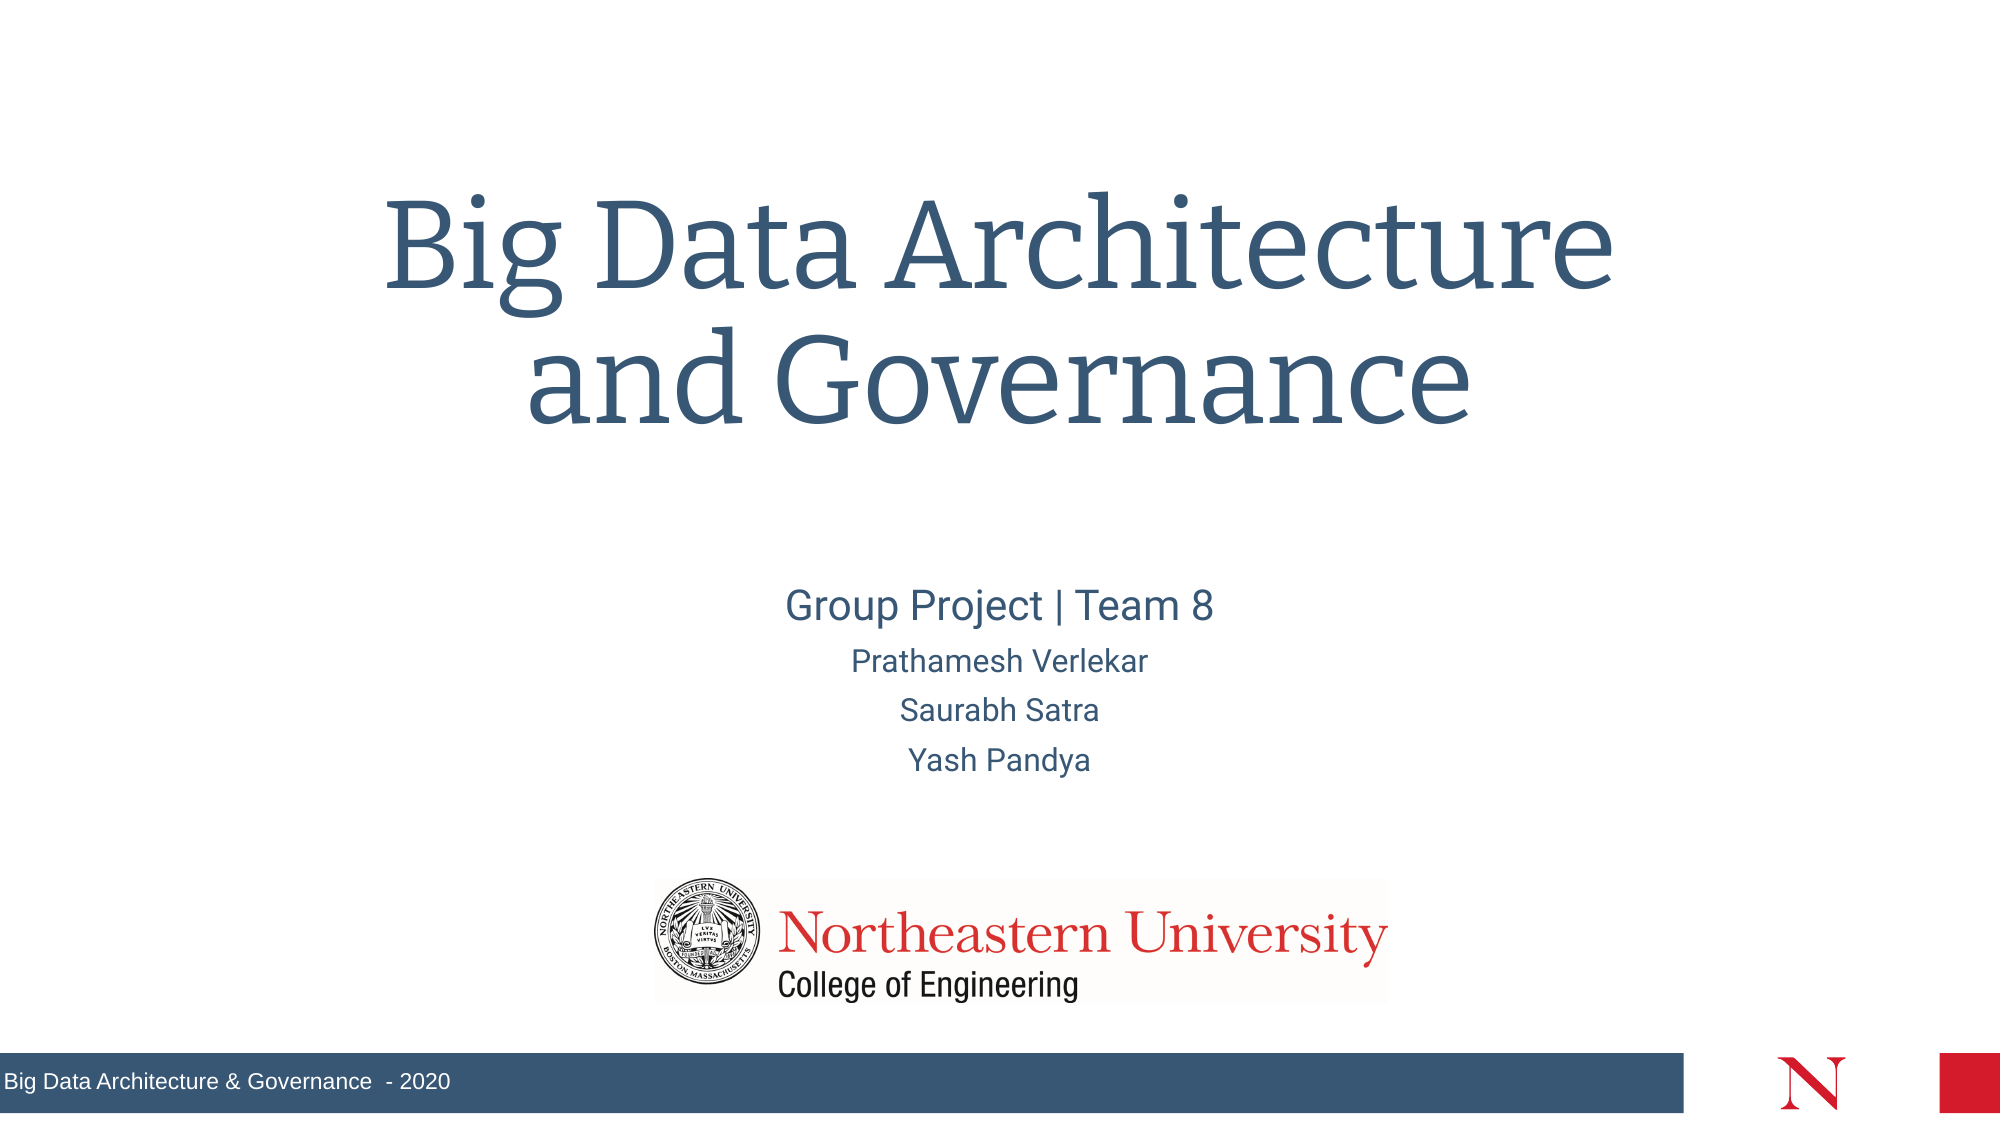

# Big Data Architecture and Governance

Group Project | Team 8
Prathamesh Verlekar
Saurabh Satra
Yash Pandya